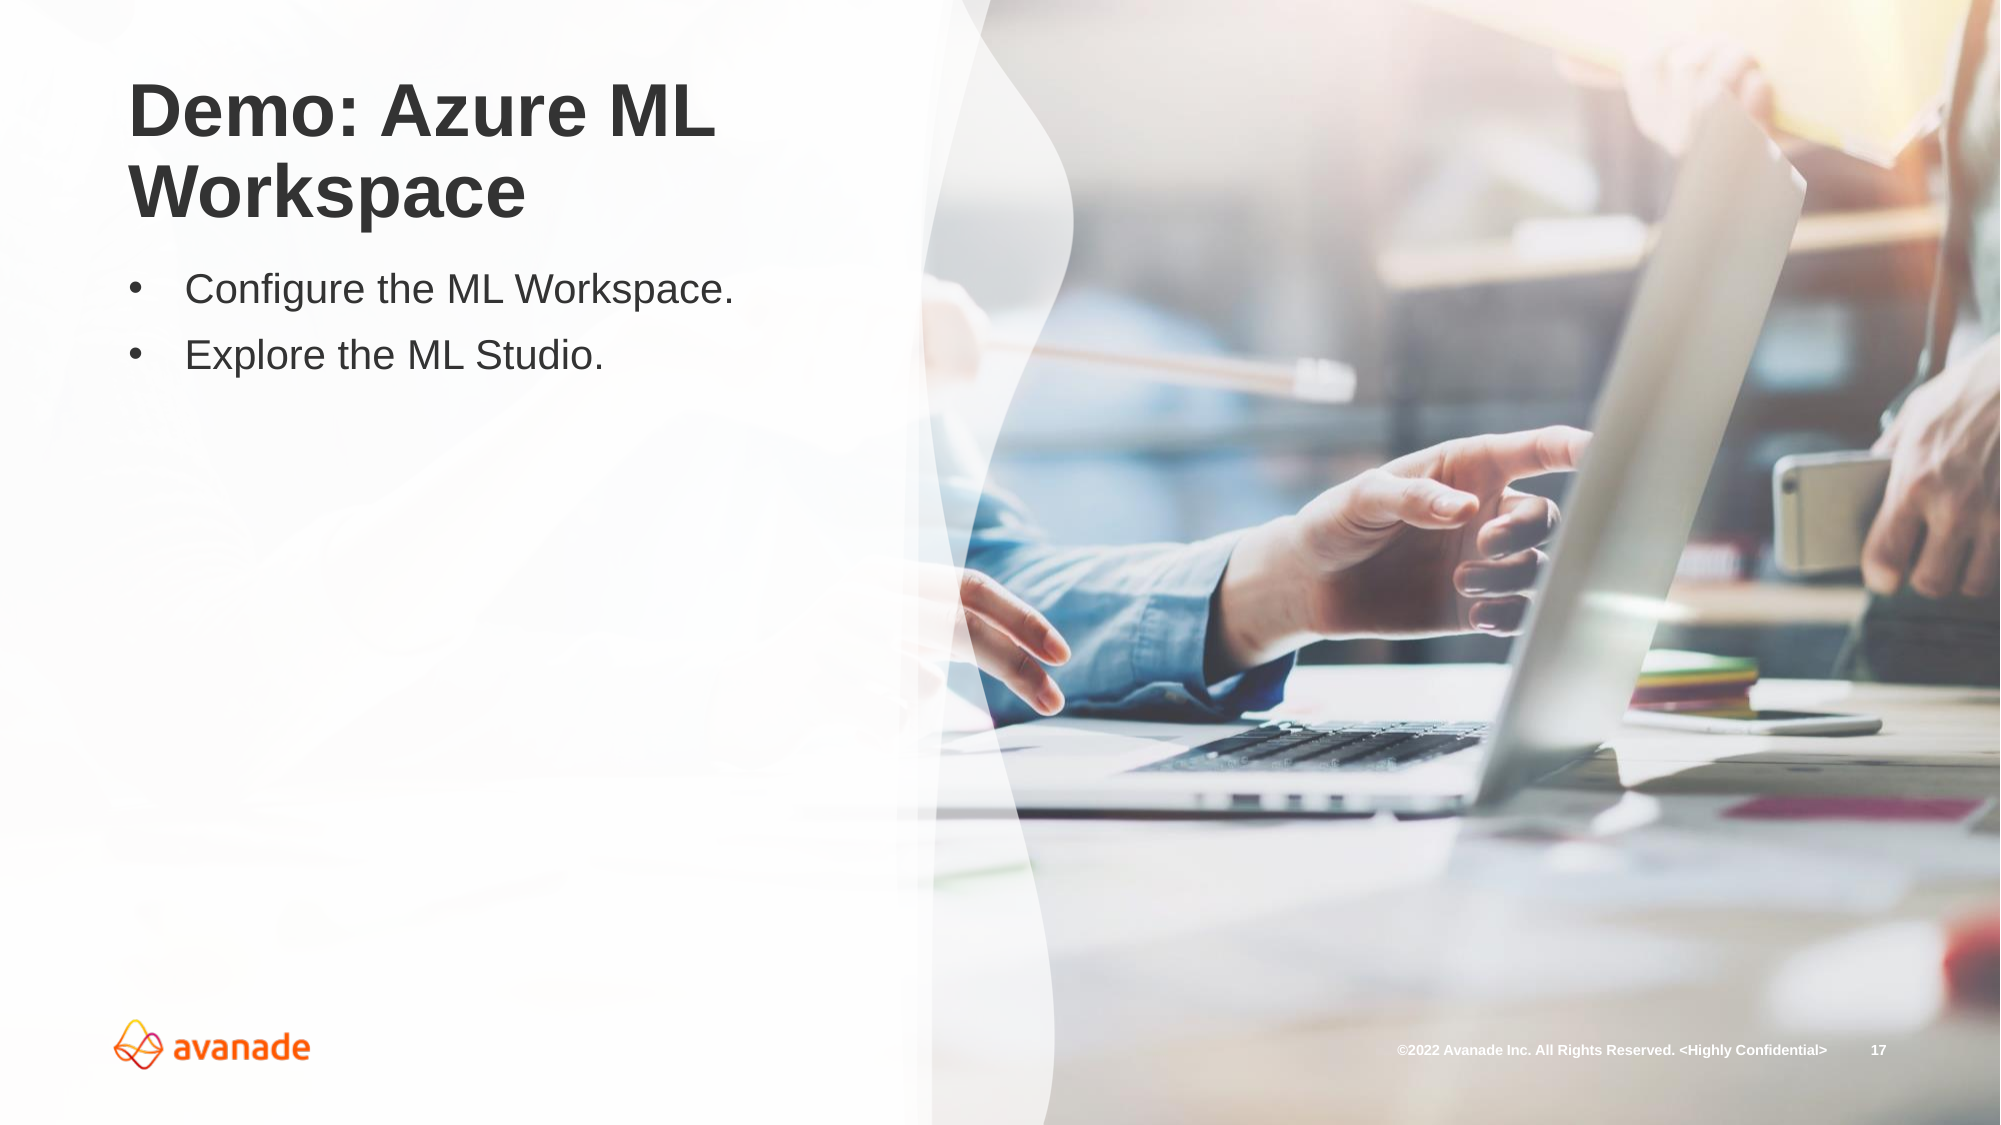

# Demo: Azure ML Workspace
Configure the ML Workspace.
Explore the ML Studio.